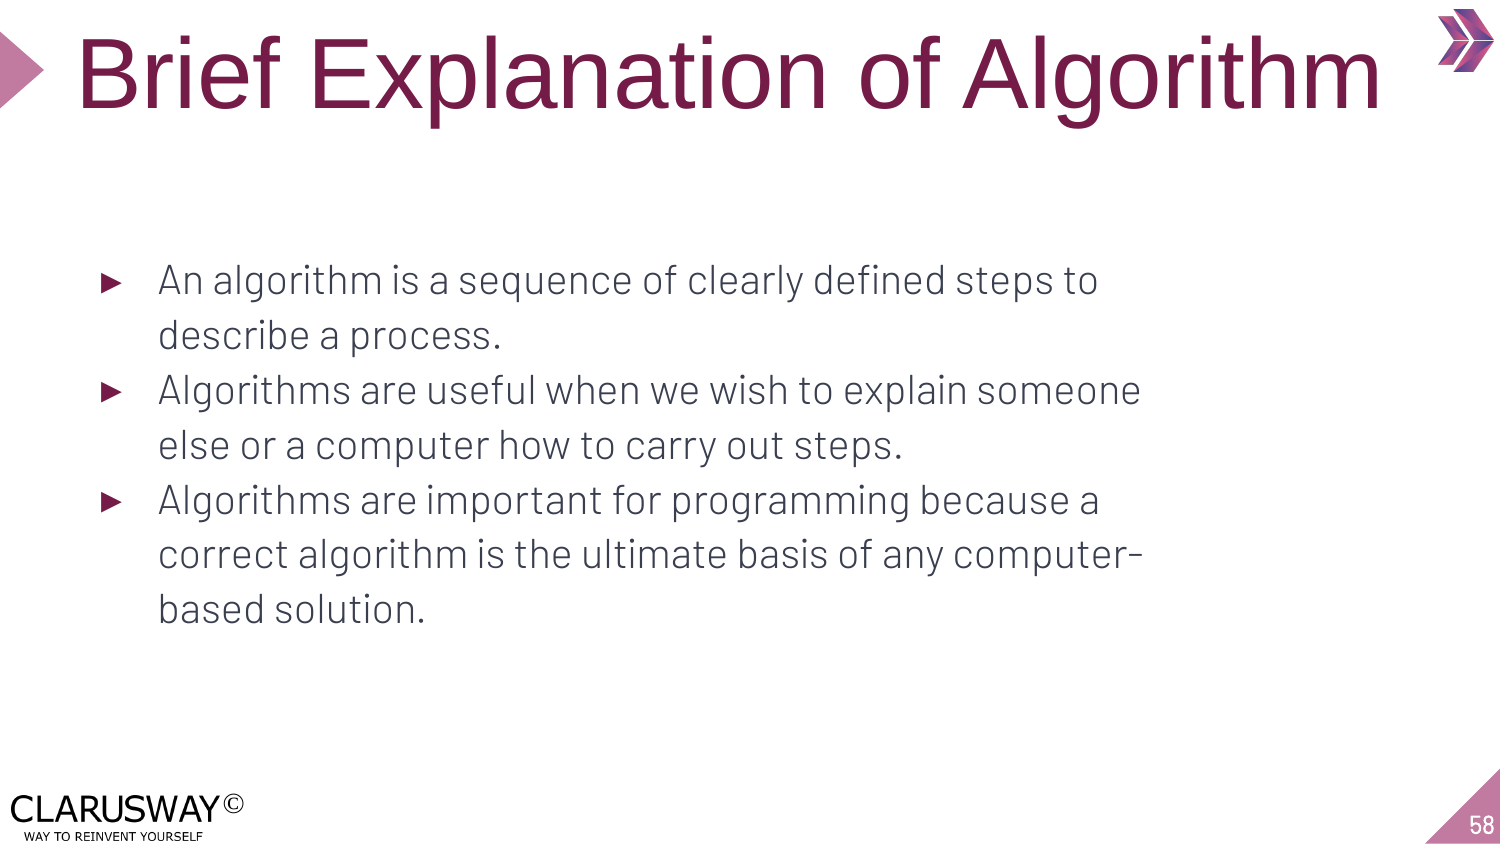

# Brief Explanation of Algorithm
An algorithm is a sequence of clearly defined steps to describe a process.
Algorithms are useful when we wish to explain someone else or a computer how to carry out steps.
Algorithms are important for programming because a correct algorithm is the ultimate basis of any computer-based solution.
58